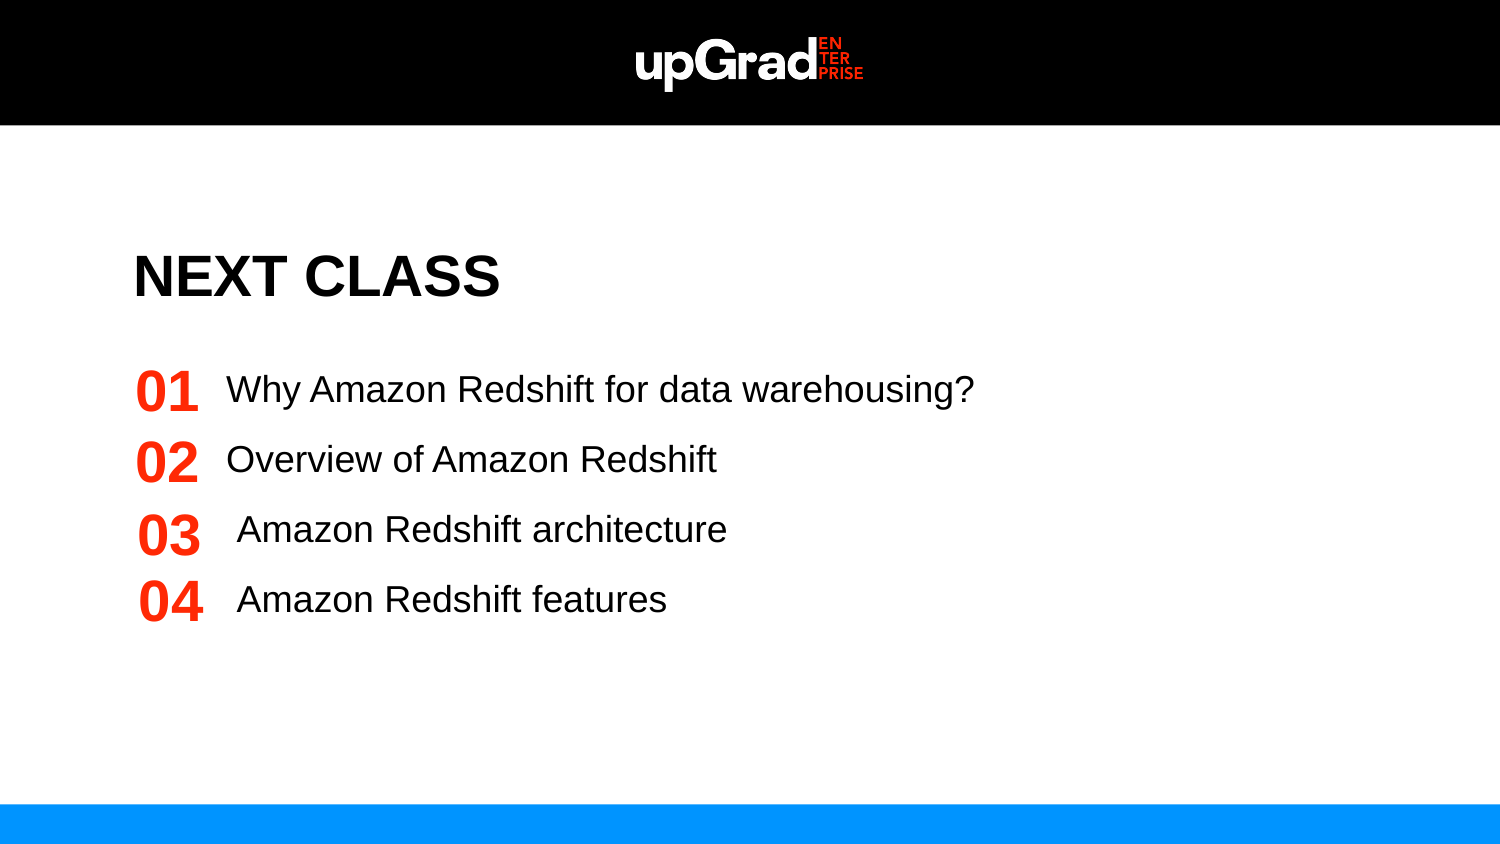

NEXT CLASS
01
Why Amazon Redshift for data warehousing?
Overview of Amazon Redshift
 Amazon Redshift architecture
 Amazon Redshift features
02
03
04